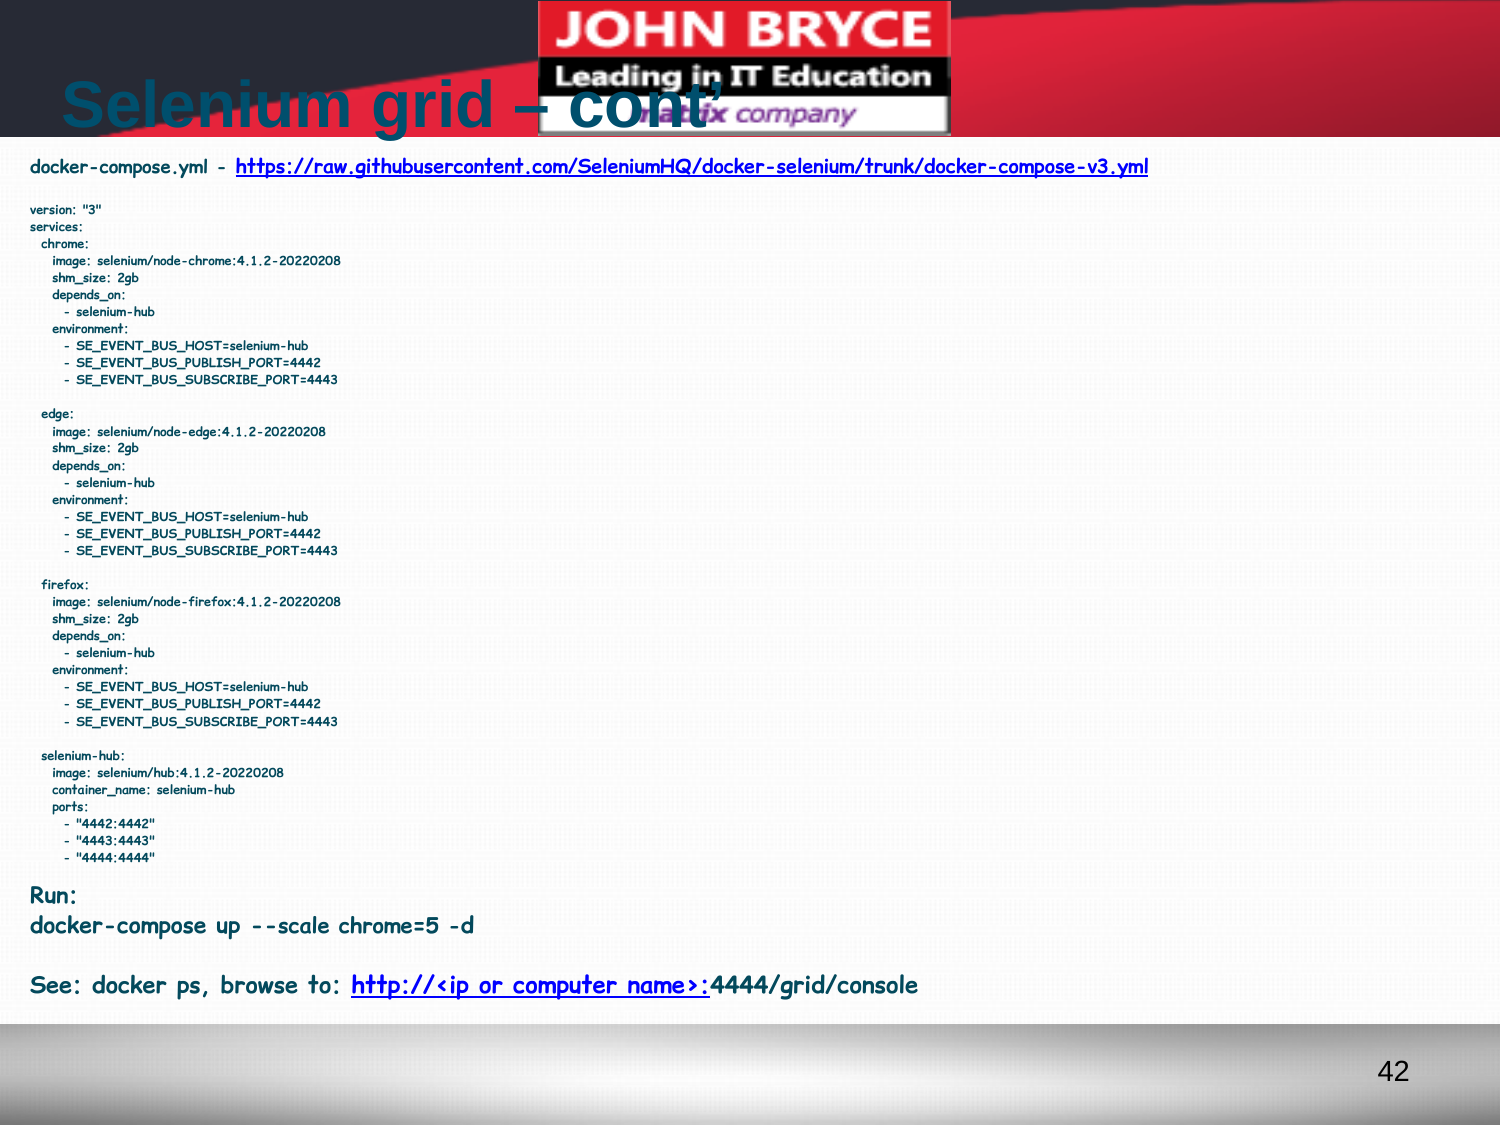

# Selenium grid – cont’
docker-compose.yml - https://raw.githubusercontent.com/SeleniumHQ/docker-selenium/trunk/docker-compose-v3.yml

version: "3"
services:
  chrome:
    image: selenium/node-chrome:4.1.2-20220208
    shm_size: 2gb
    depends_on:
      - selenium-hub
    environment:
      - SE_EVENT_BUS_HOST=selenium-hub
      - SE_EVENT_BUS_PUBLISH_PORT=4442
      - SE_EVENT_BUS_SUBSCRIBE_PORT=4443

  edge:
    image: selenium/node-edge:4.1.2-20220208
    shm_size: 2gb
    depends_on:
      - selenium-hub
    environment:
      - SE_EVENT_BUS_HOST=selenium-hub
      - SE_EVENT_BUS_PUBLISH_PORT=4442
      - SE_EVENT_BUS_SUBSCRIBE_PORT=4443

  firefox:
    image: selenium/node-firefox:4.1.2-20220208
    shm_size: 2gb
    depends_on:
      - selenium-hub
    environment:
      - SE_EVENT_BUS_HOST=selenium-hub
      - SE_EVENT_BUS_PUBLISH_PORT=4442
      - SE_EVENT_BUS_SUBSCRIBE_PORT=4443

  selenium-hub:
    image: selenium/hub:4.1.2-20220208
    container_name: selenium-hub
    ports:
      - "4442:4442"
      - "4443:4443"
      - "4444:4444"

Run:
docker-compose up --scale chrome=5 -d

See: docker ps, browse to: http://<ip or computer name>:4444/grid/console

42